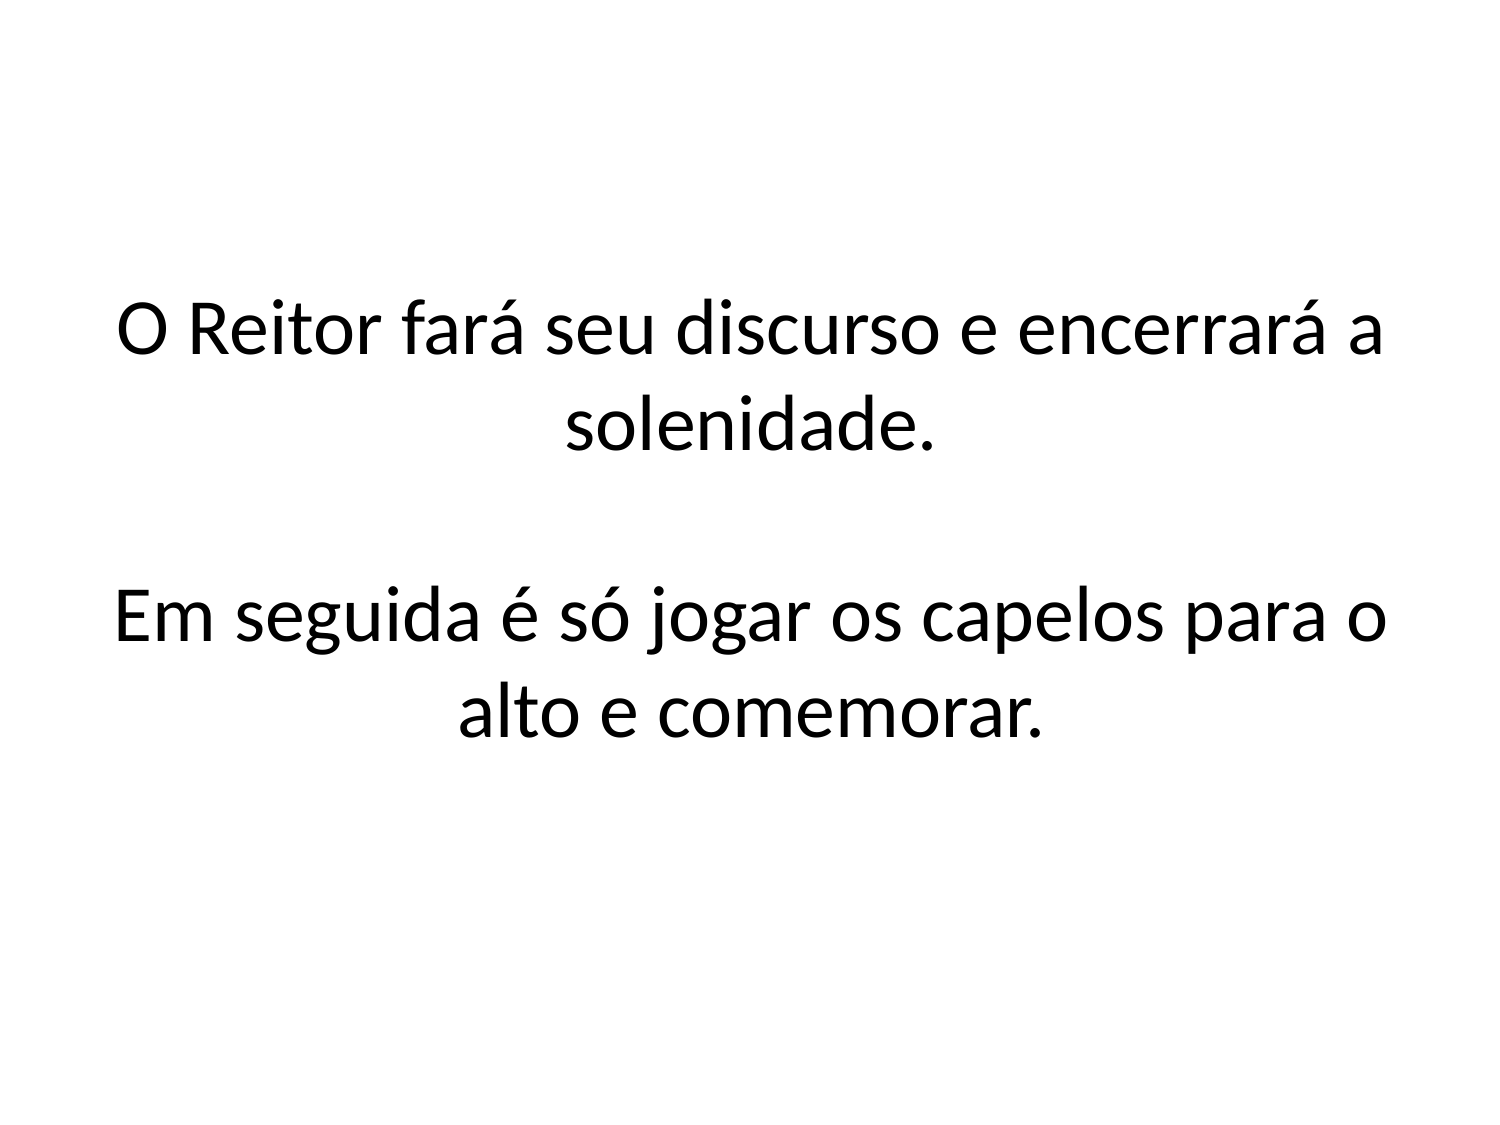

# O Reitor fará seu discurso e encerrará a solenidade. Em seguida é só jogar os capelos para o alto e comemorar.